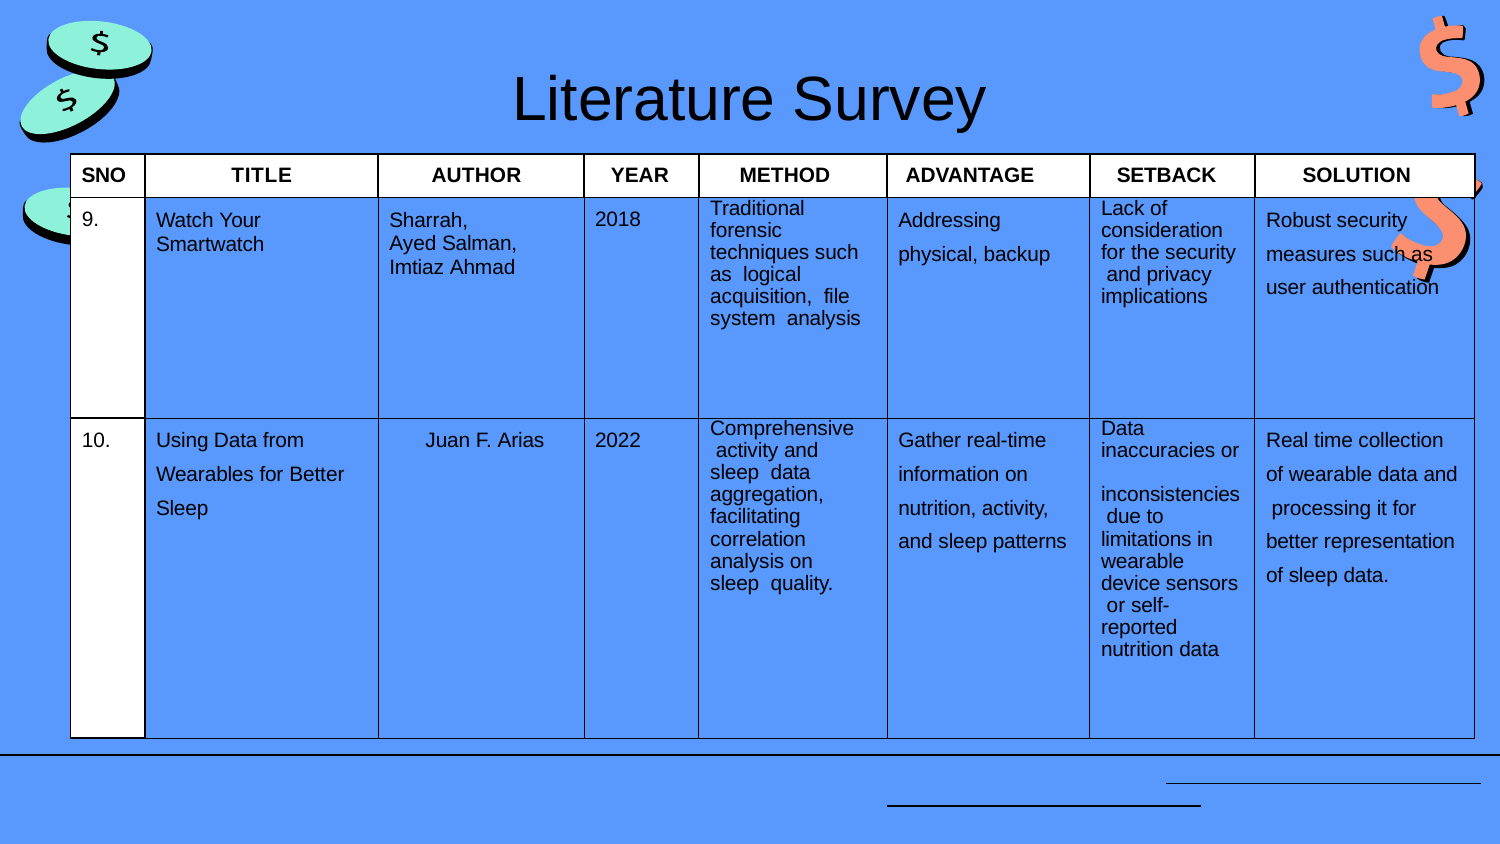

# Literature Survey
| SNO | TITLE | AUTHOR | YEAR | METHOD | ADVANTAGE | SETBACK | SOLUTION |
| --- | --- | --- | --- | --- | --- | --- | --- |
| 9. | Watch Your Smartwatch | Sharrah, Ayed Salman, Imtiaz Ahmad | 2018 | Traditional forensic techniques such as logical acquisition, file system analysis | Addressing physical, backup | Lack of consideration for the security and privacy implications | Robust security measures such as user authentication |
| 10. | Using Data from Wearables for Better Sleep | Juan F. Arias | 2022 | Comprehensive activity and sleep data aggregation, facilitating correlation analysis on sleep quality. | Gather real-time information on nutrition, activity, and sleep patterns | Data inaccuracies or inconsistencies due to limitations in wearable device sensors or self-reported nutrition data | Real time collection of wearable data and processing it for better representation of sleep data. |